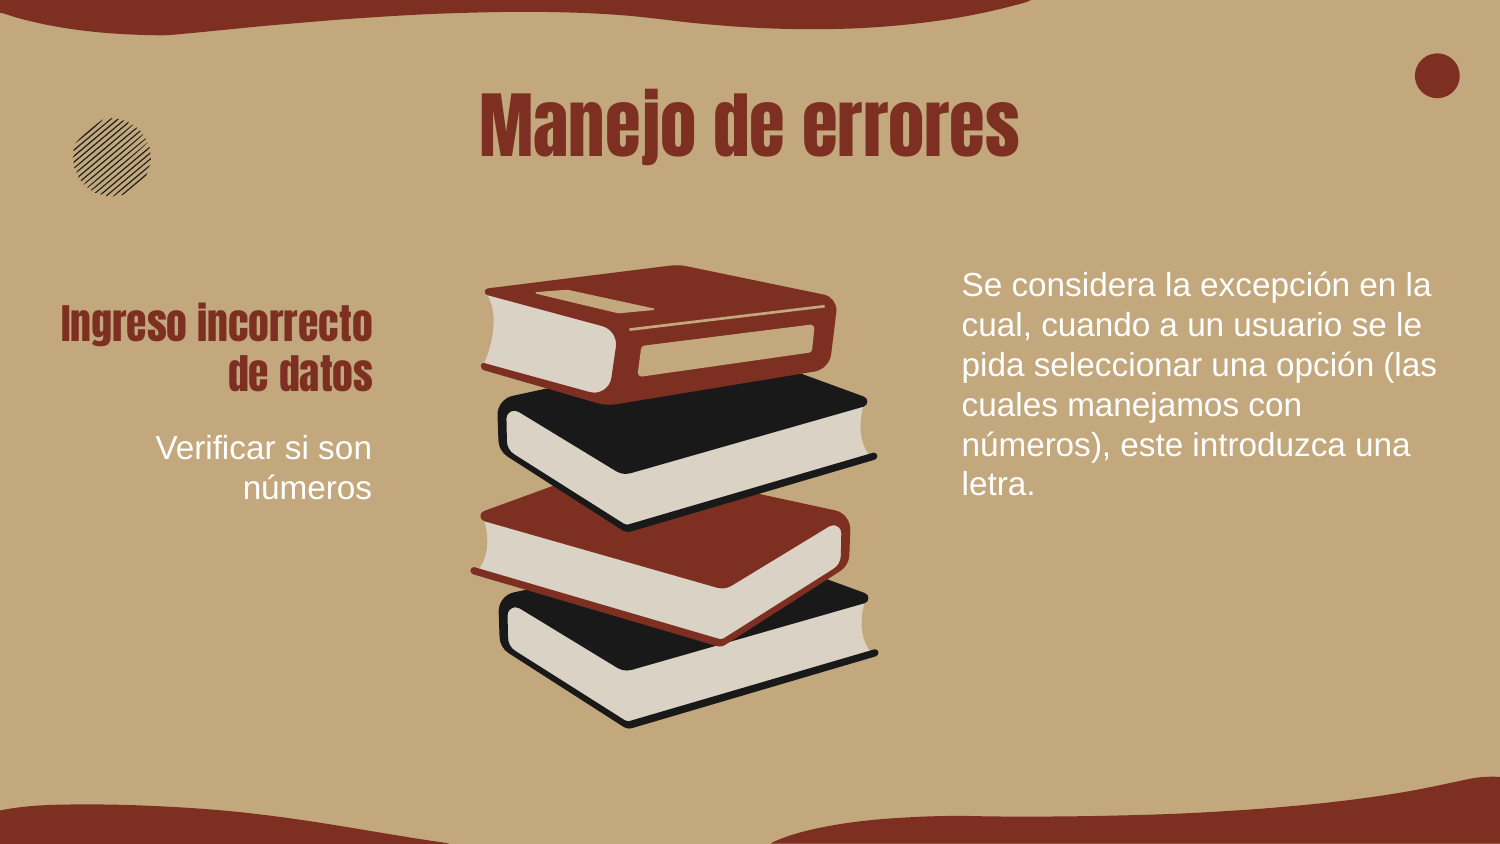

# Manejo de errores

Se considera la excepción en la cual, cuando a un usuario se le pida seleccionar una opción (las cuales manejamos con números), este introduzca una letra.

Ingreso incorrecto de datos

Verificar si son números